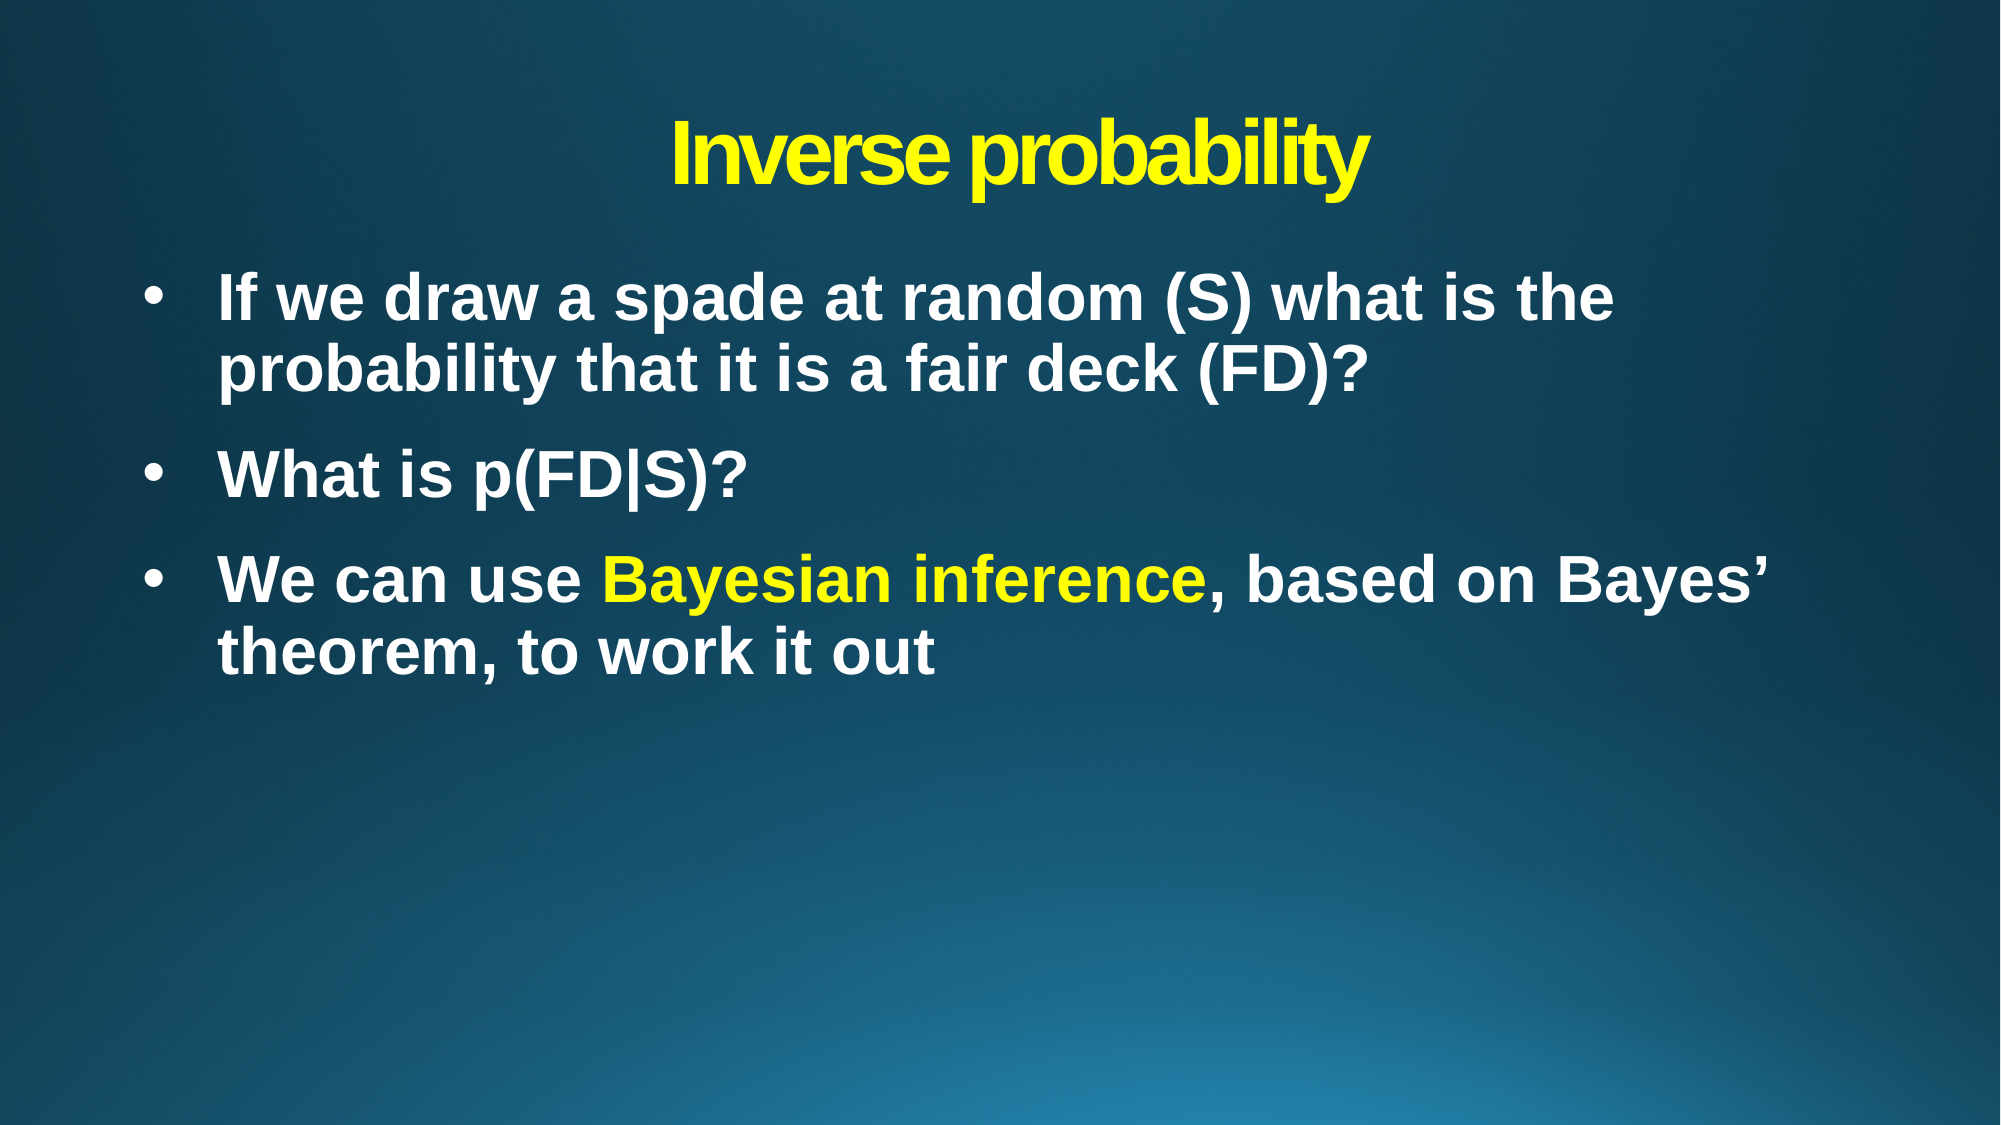

# Inverse probability
If we draw a spade at random (S) what is the probability that it is a fair deck (FD)?
What is p(FD|S)?
We can use Bayesian inference, based on Bayes’ theorem, to work it out